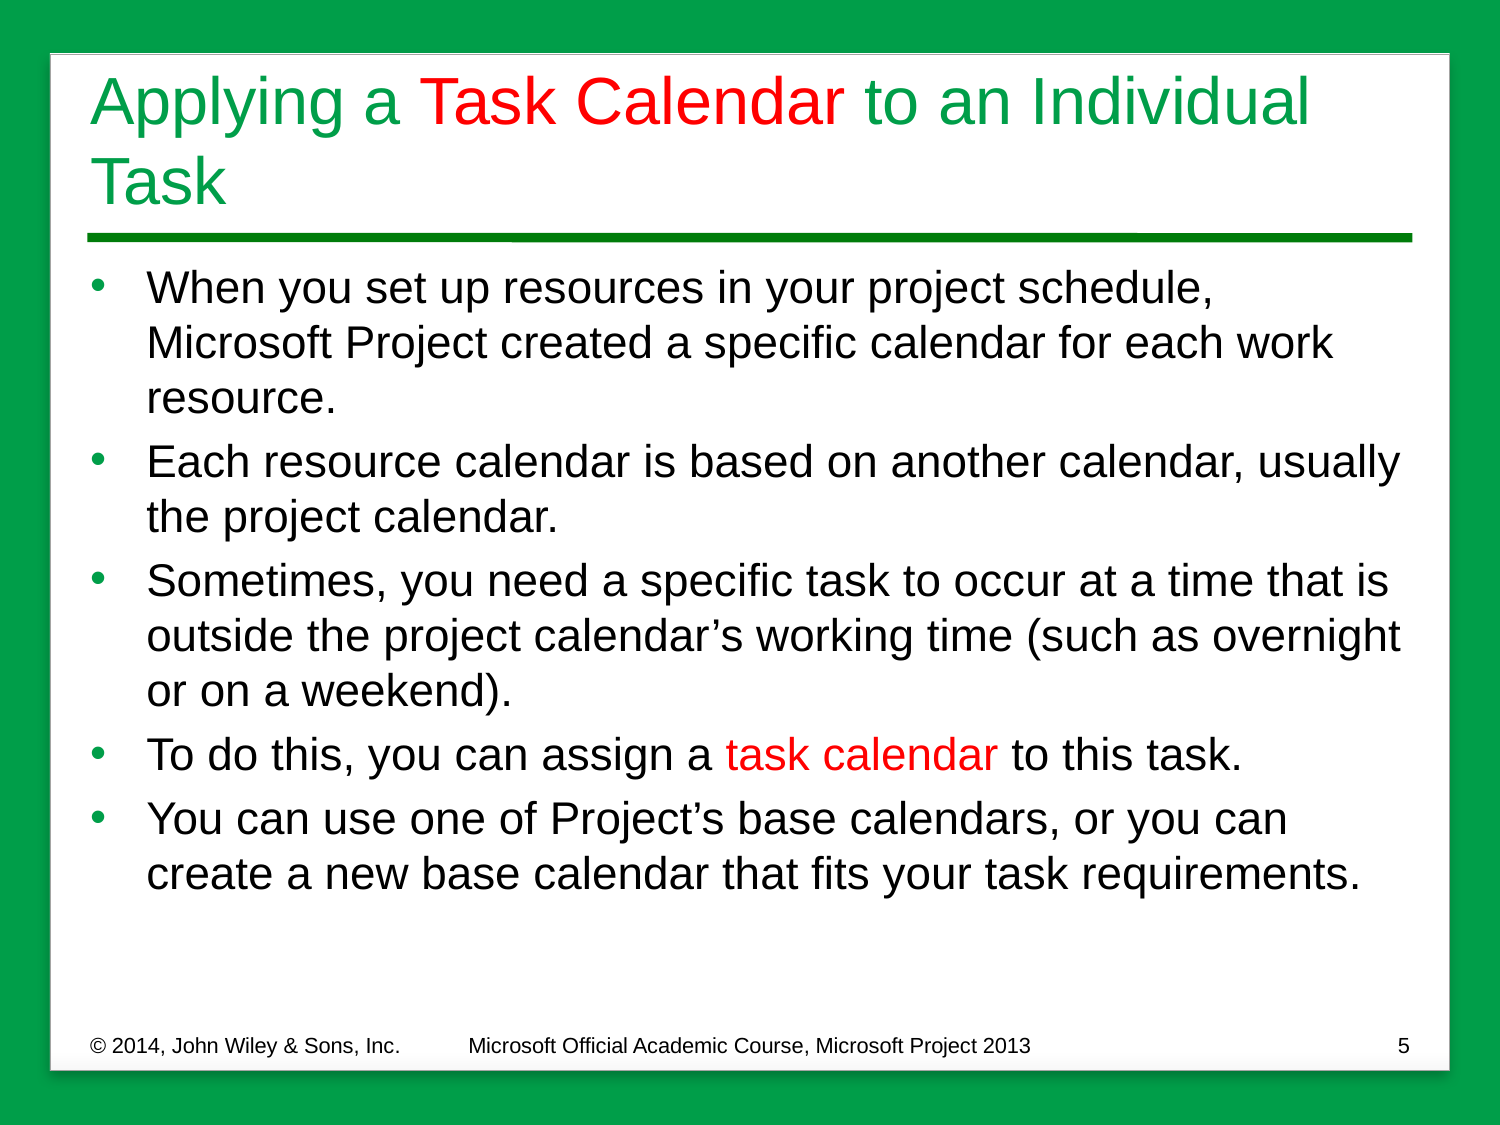

# Applying a Task Calendar to an Individual Task
When you set up resources in your project schedule, Microsoft Project created a specific calendar for each work resource.
Each resource calendar is based on another calendar, usually the project calendar.
Sometimes, you need a specific task to occur at a time that is outside the project calendar’s working time (such as overnight or on a weekend).
To do this, you can assign a task calendar to this task.
You can use one of Project’s base calendars, or you can create a new base calendar that fits your task requirements.
© 2014, John Wiley & Sons, Inc.
Microsoft Official Academic Course, Microsoft Project 2013
5